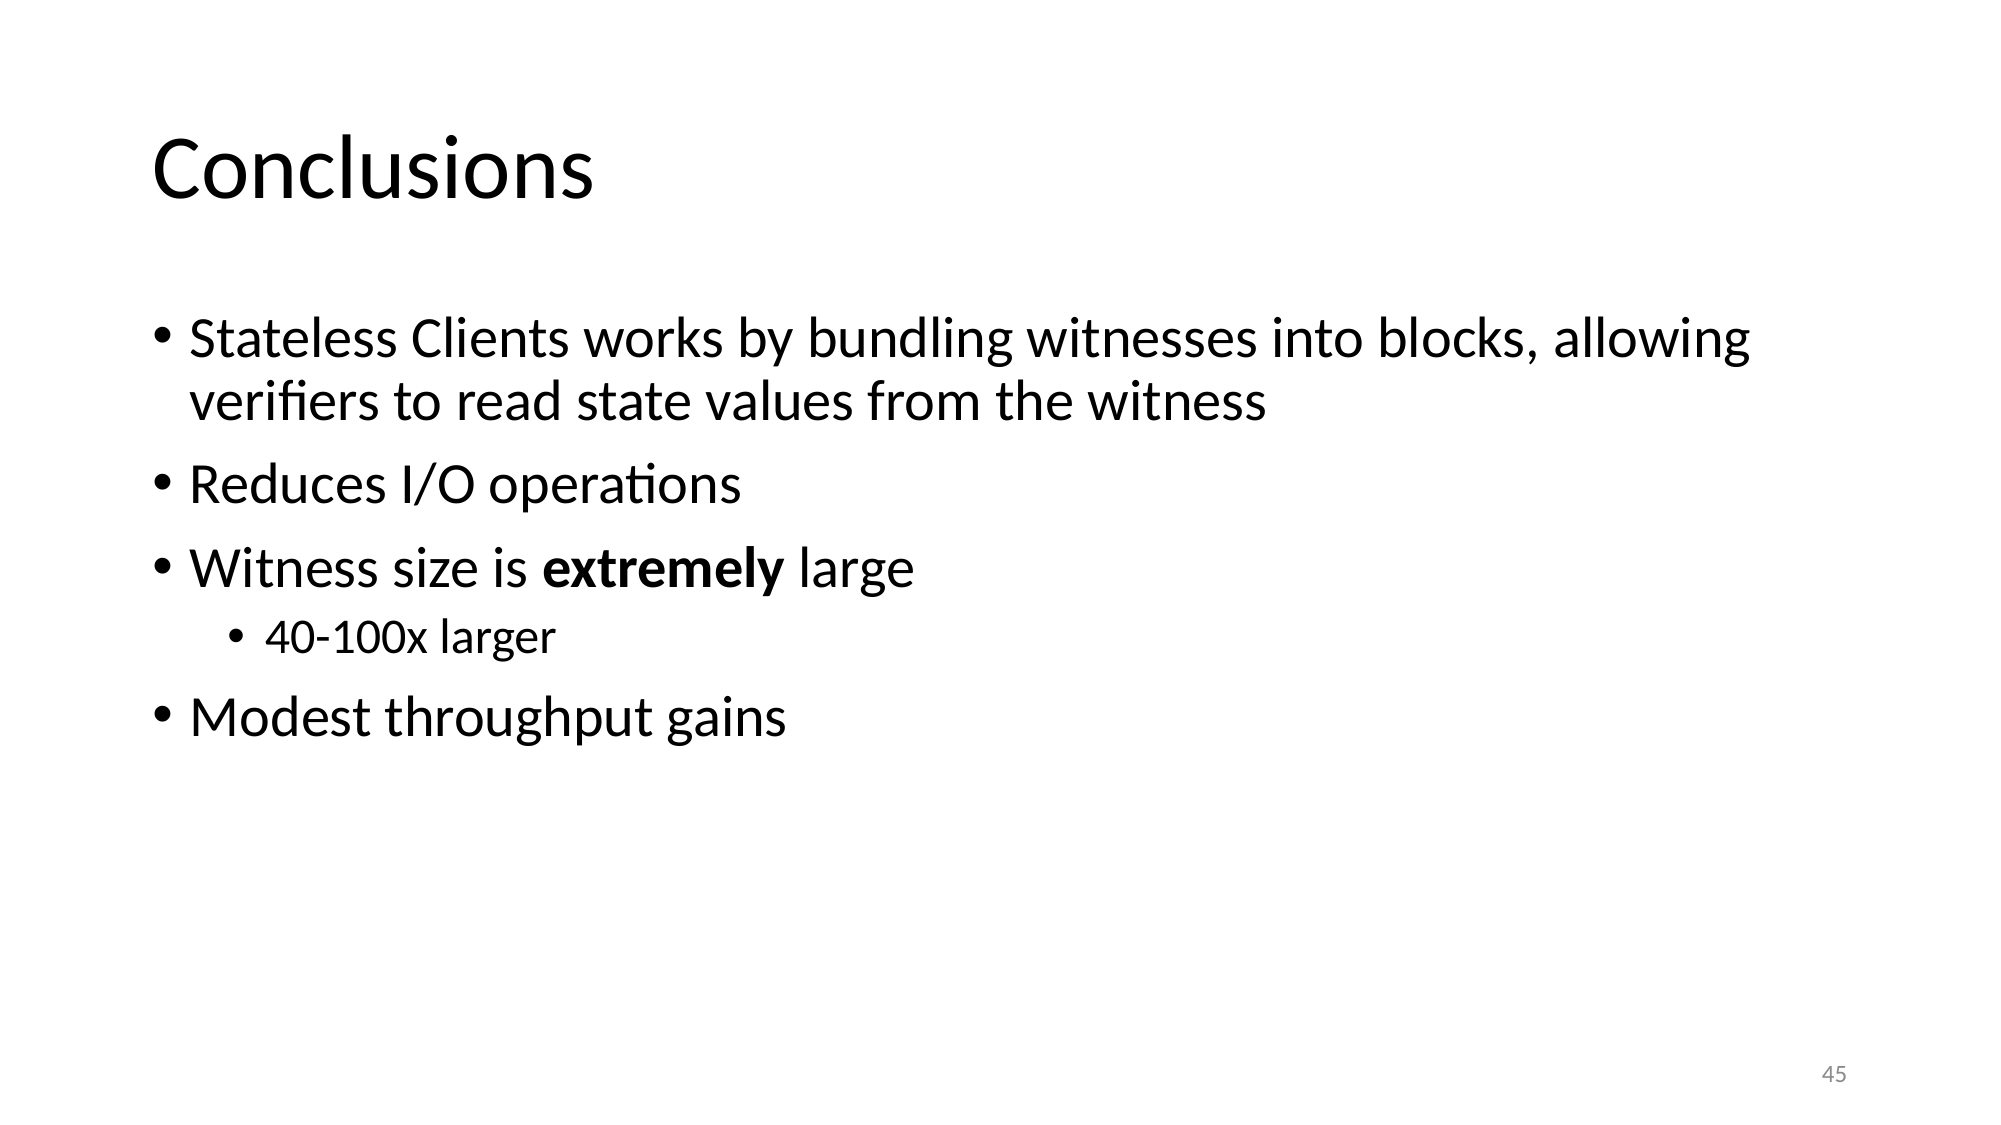

# Conclusions
Stateless Clients works by bundling witnesses into blocks, allowing verifiers to read state values from the witness
Reduces I/O operations
Witness size is extremely large
40-100x larger
Modest throughput gains

45